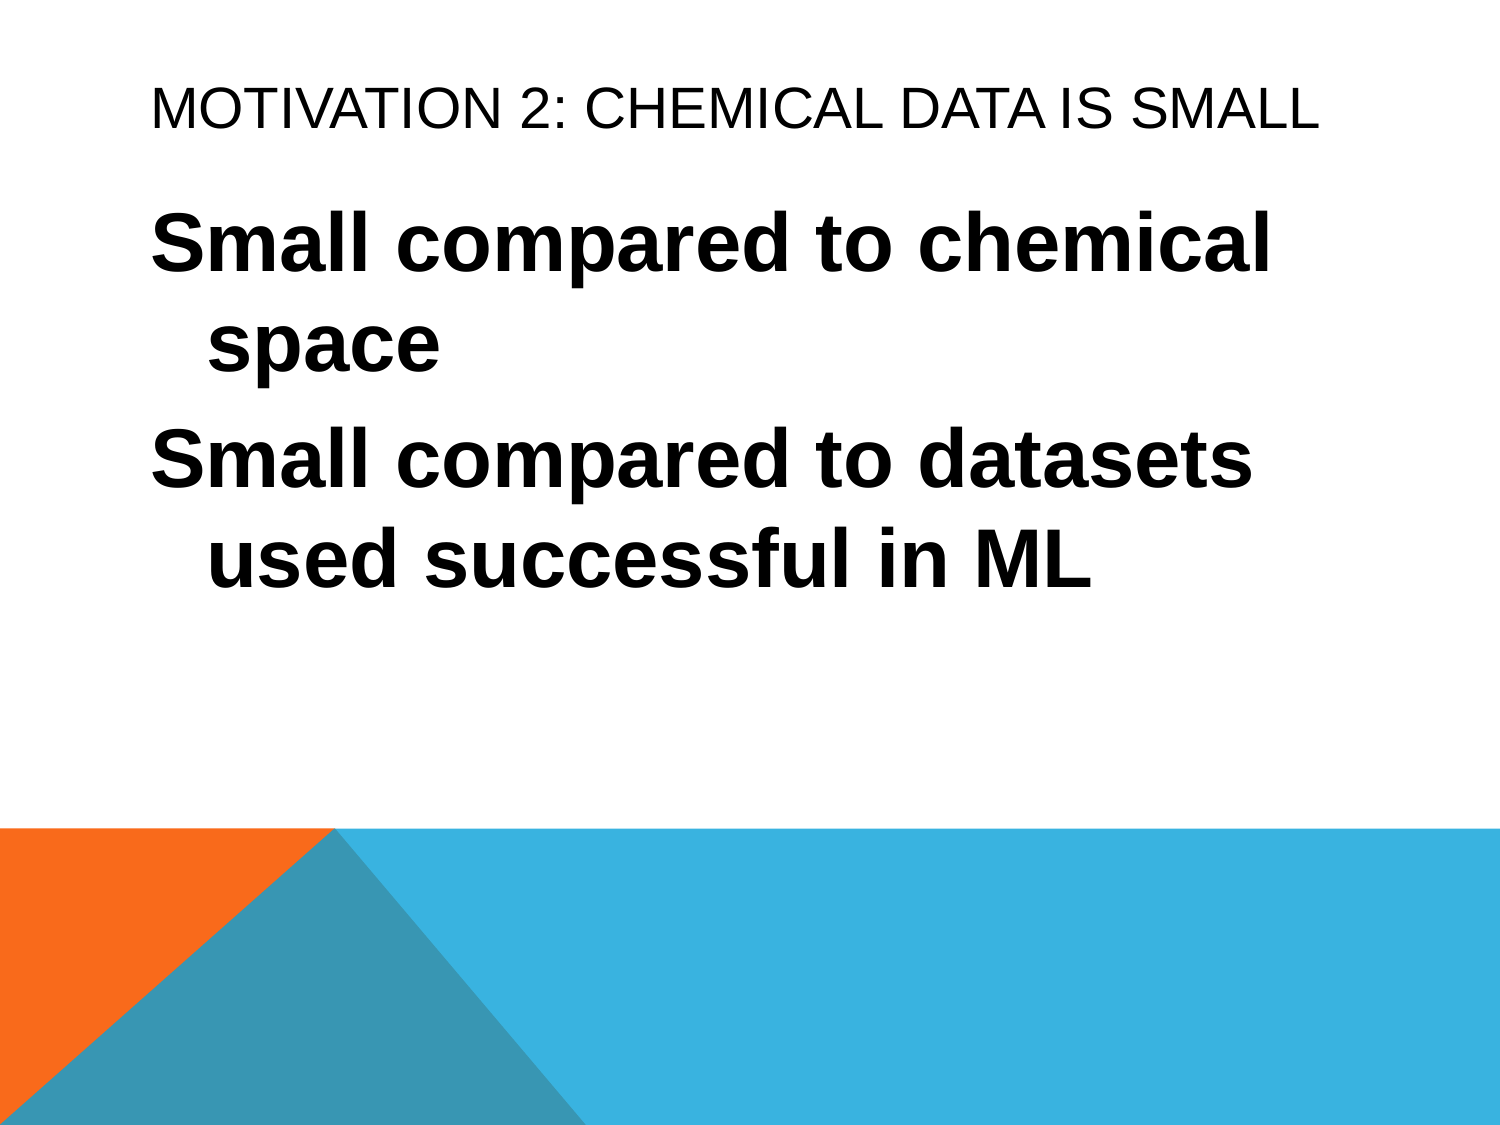

# Motivation 2: Chemical data is small
Small compared to chemical space
Small compared to datasets used successful in ML